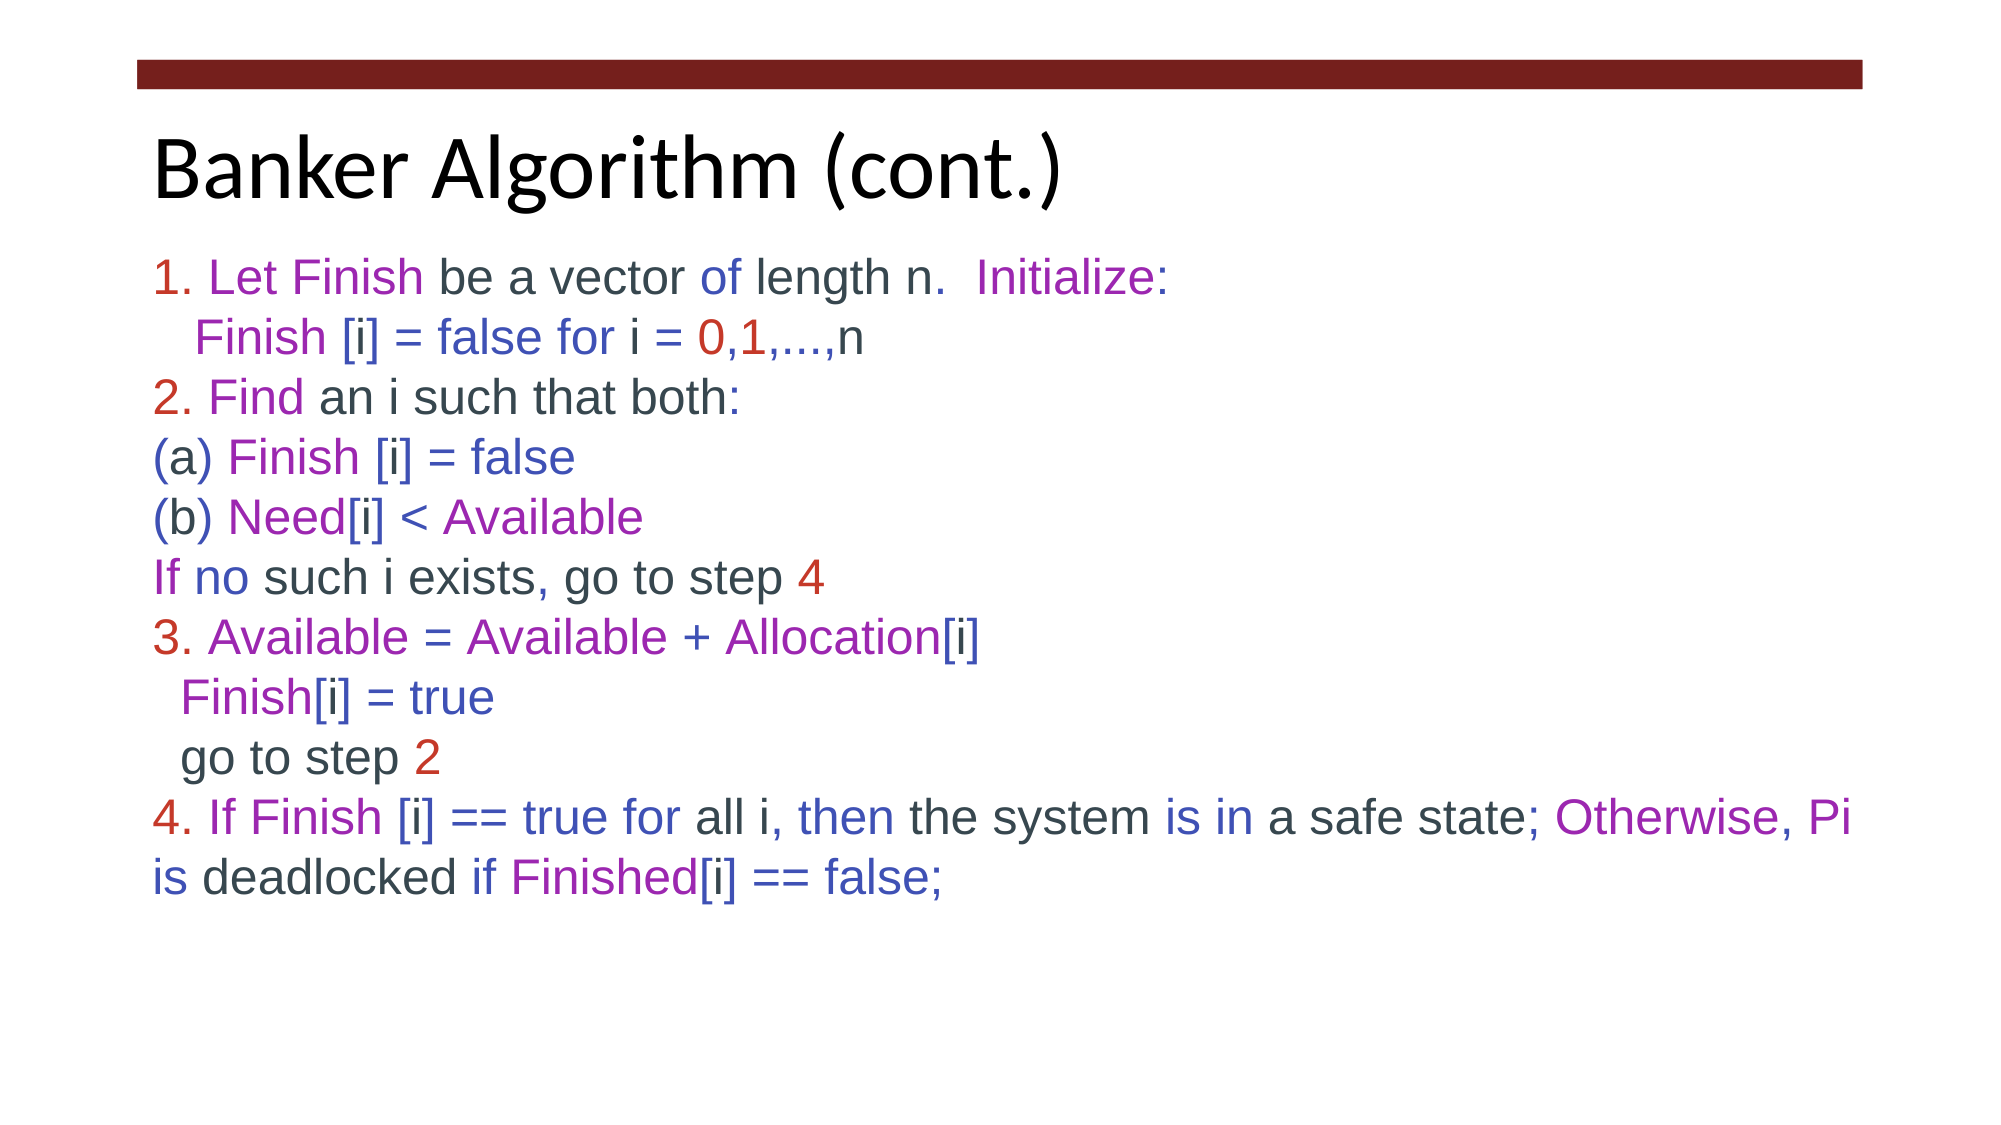

# Banker Algorithm (cont.)
1. Let Finish be a vector of length n.  Initialize:
   Finish [i] = false for i = 0,1,...,n
2. Find an i such that both:
(a) Finish [i] = false
(b) Need[i] < Available
If no such i exists, go to step 4
3. Available = Available + Allocation[i]
  Finish[i] = true
  go to step 2
4. If Finish [i] == true for all i, then the system is in a safe state; Otherwise, Pi is deadlocked if Finished[i] == false;